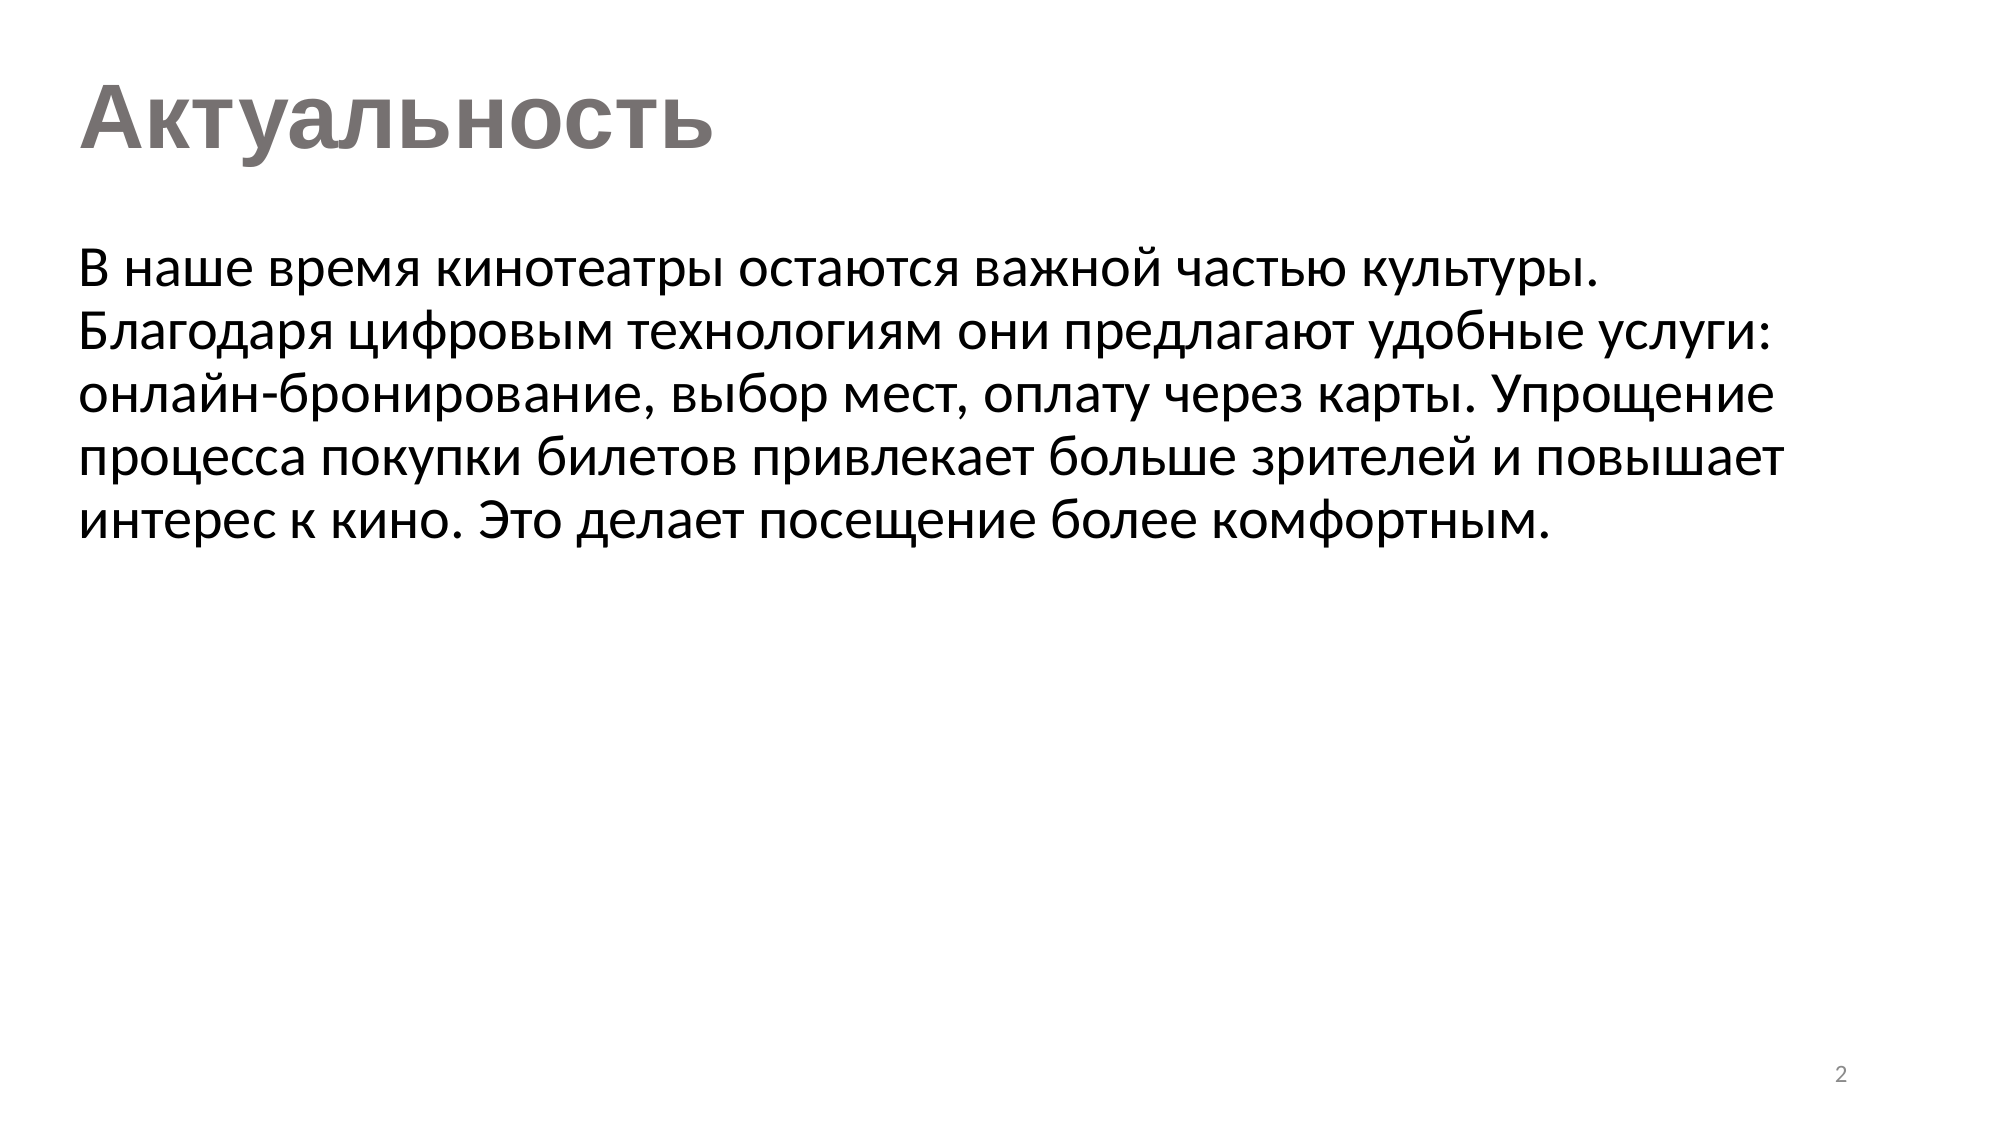

Актуальность
В наше время кинотеатры остаются важной частью культуры. Благодаря цифровым технологиям они предлагают удобные услуги: онлайн-бронирование, выбор мест, оплату через карты. Упрощение процесса покупки билетов привлекает больше зрителей и повышает интерес к кино. Это делает посещение более комфортным.

2